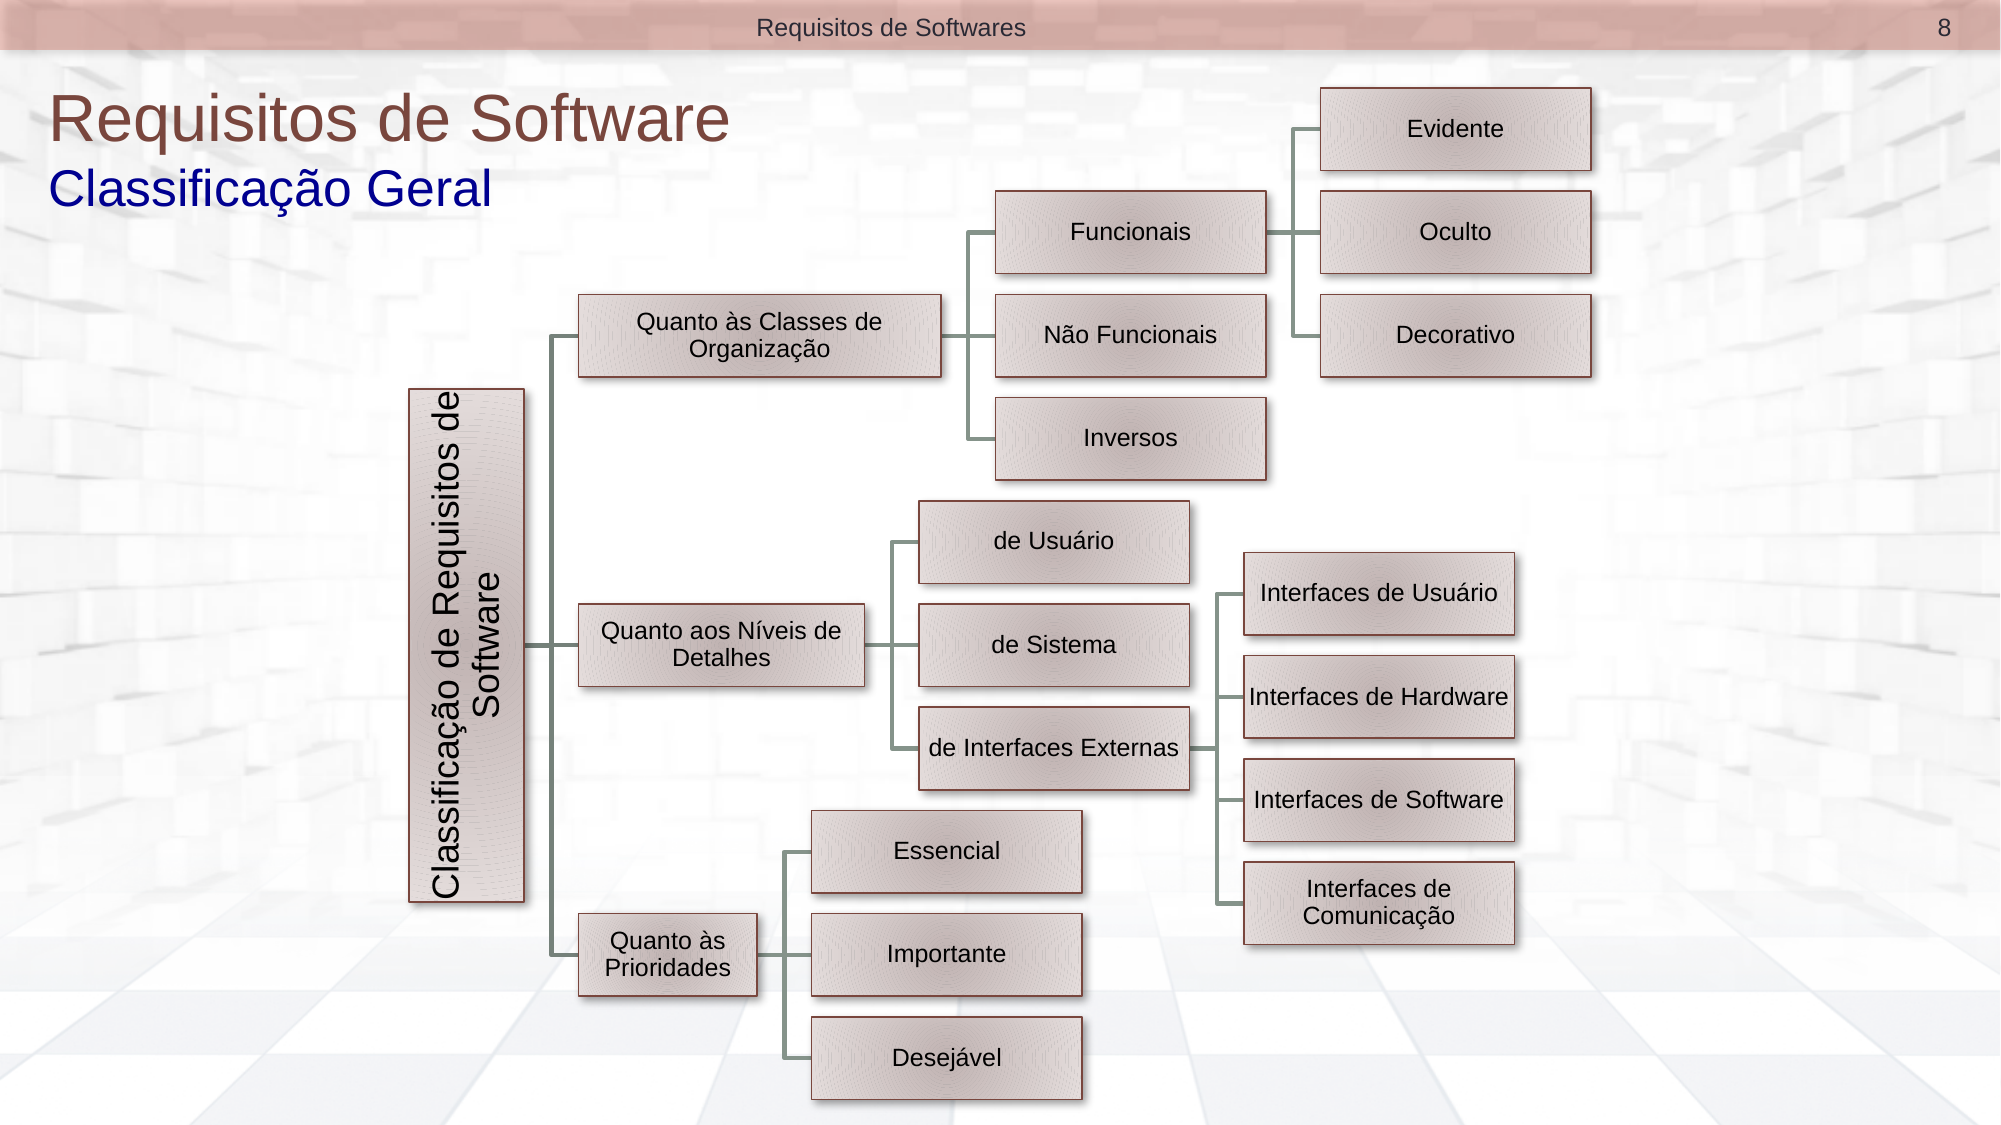

8
Requisitos de Softwares
# Requisitos de Software Classificação Geral

Classificação de Requisitos de Software
Quanto às Classes de Organização
Funcionais
Evidente
Oculto
Decorativo
Não Funcionais
Inversos
Quanto aos Níveis de Detalhes
de Usuário
de Sistema
de Interfaces Externas
Interfaces de Usuário
Interfaces de Hardware
Interfaces de Software
Interfaces de Comunicação
Quanto às Prioridades
Essencial
Importante
Desejável